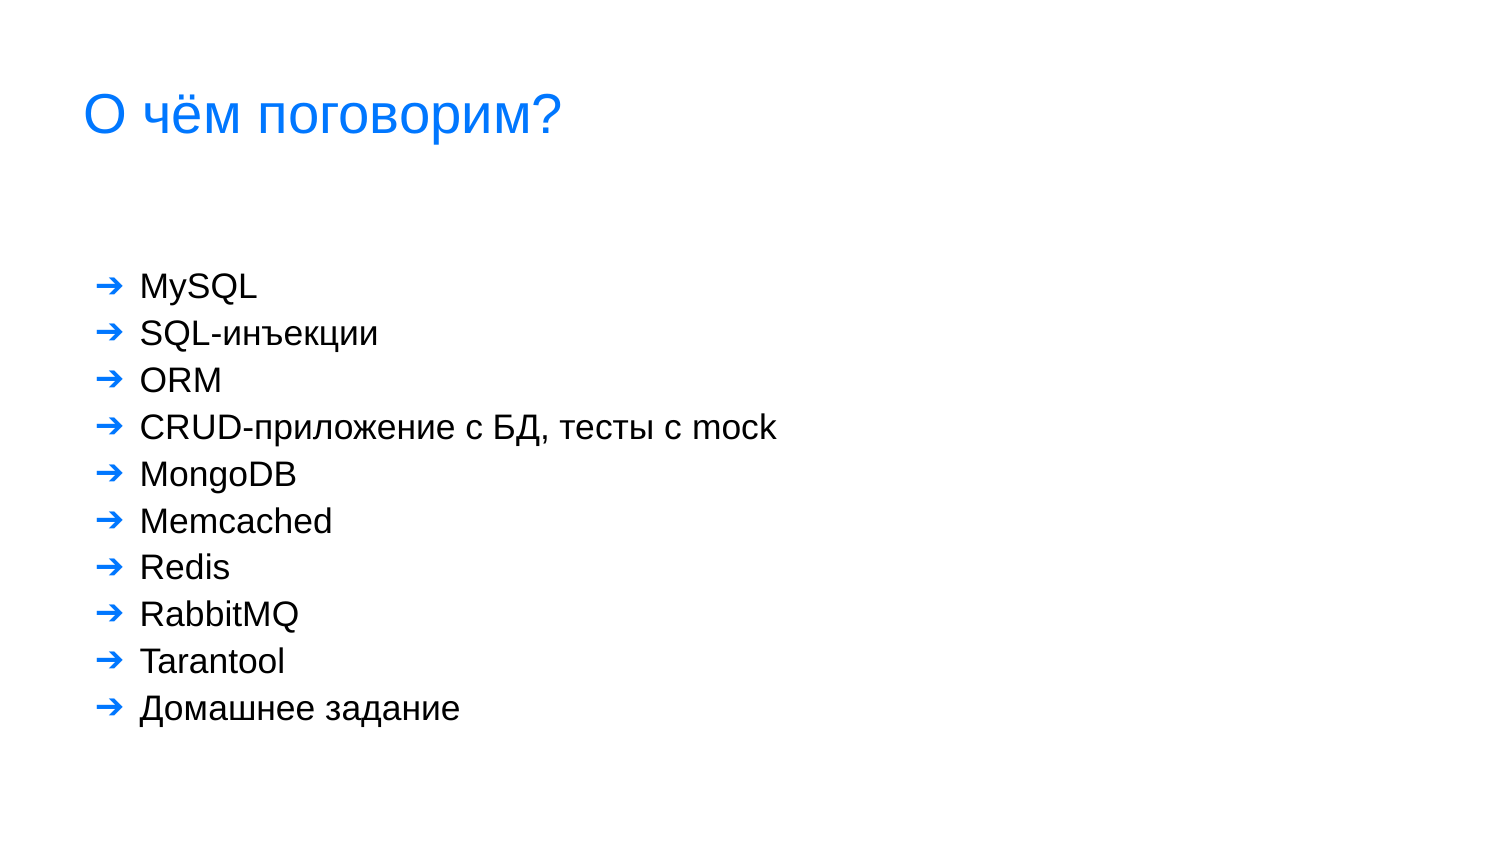

О чём поговорим?

MySQL
SQL-инъекции
ORM
CRUD-приложение с БД, тесты с mock
MongoDB
Memcached
Redis
RabbitMQ
Tarantool
Домашнее задание